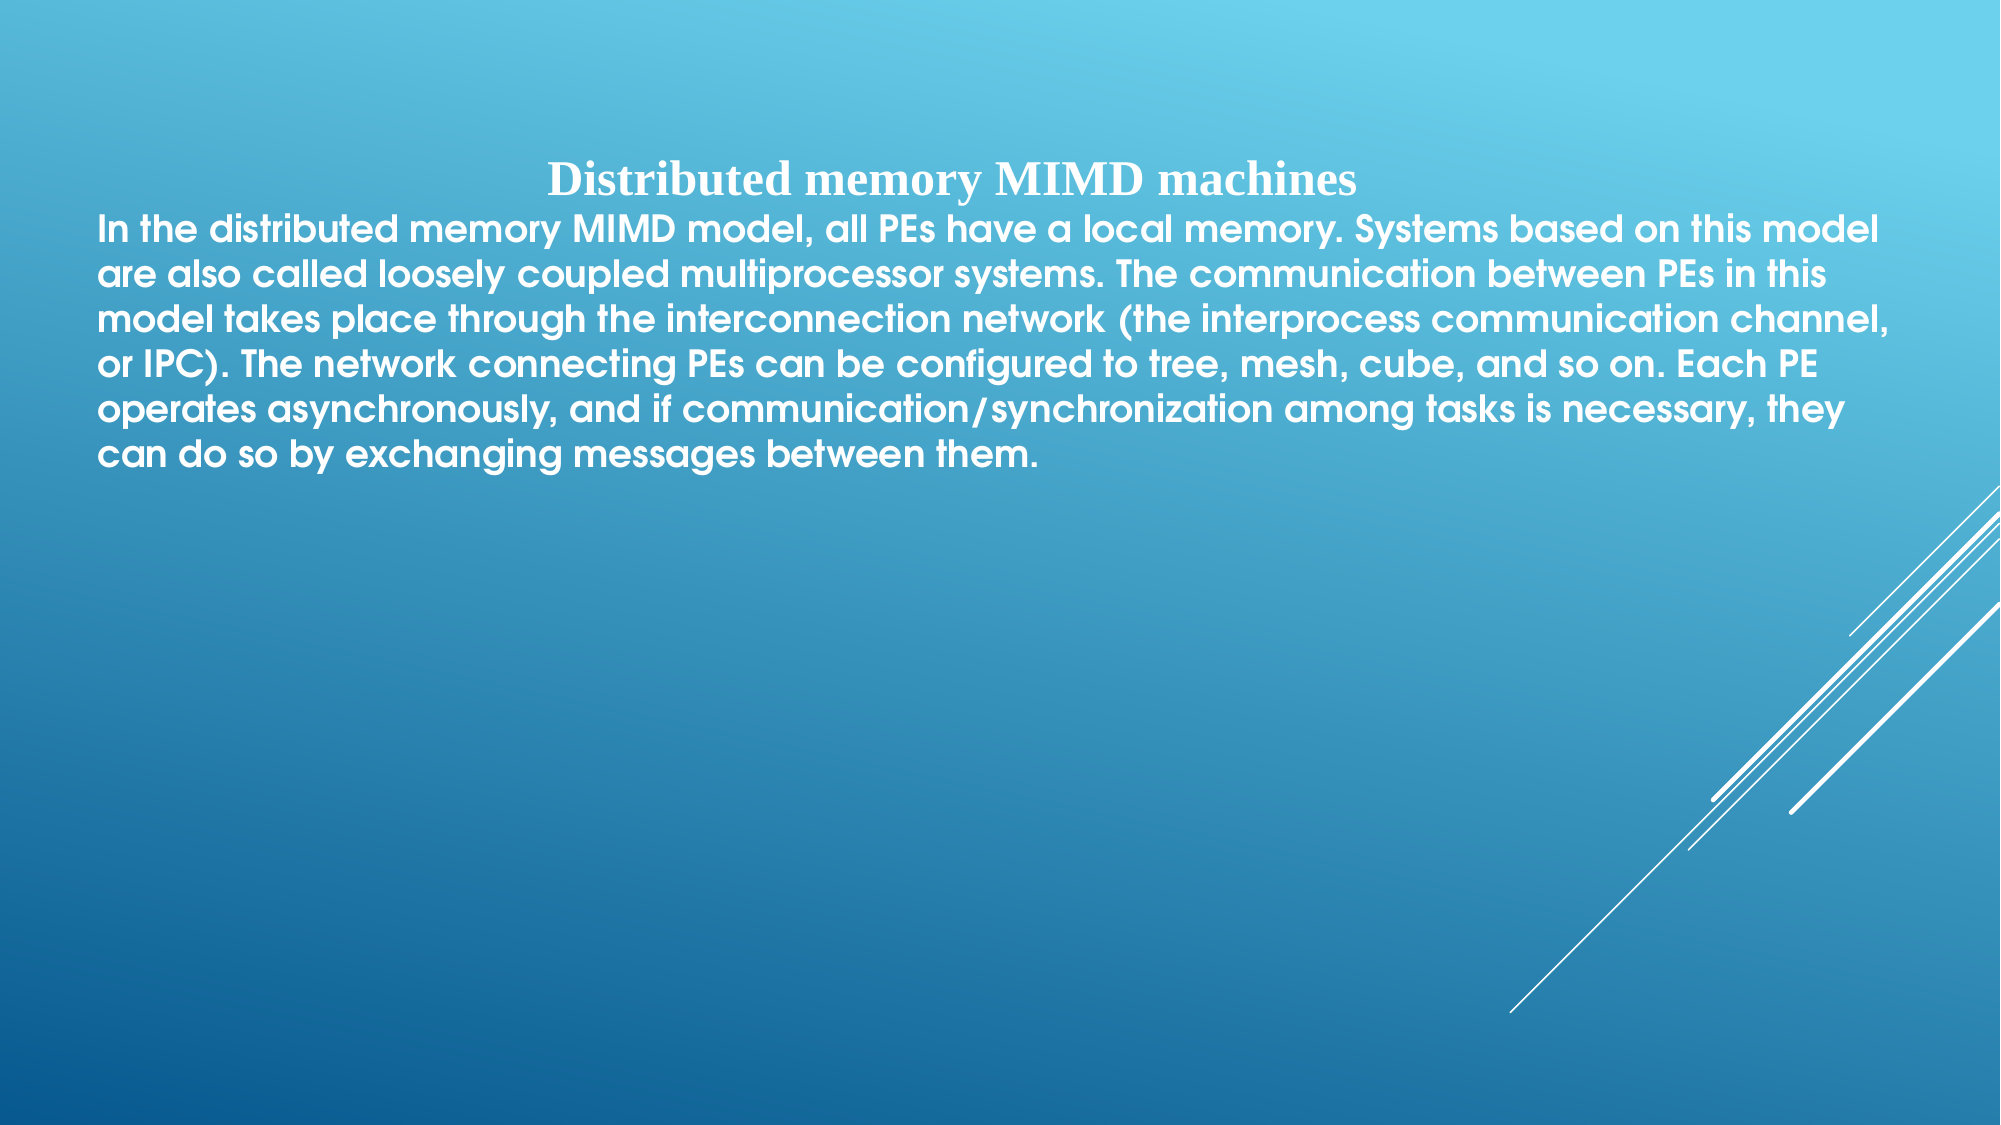

Distributed memory MIMD machines
In the distributed memory MIMD model, all PEs have a local memory. Systems based on this model are also called loosely coupled multiprocessor systems. The communication between PEs in this model takes place through the interconnection network (the interprocess communication channel, or IPC). The network connecting PEs can be configured to tree, mesh, cube, and so on. Each PE operates asynchronously, and if communication/synchronization among tasks is necessary, they can do so by exchanging messages between them.